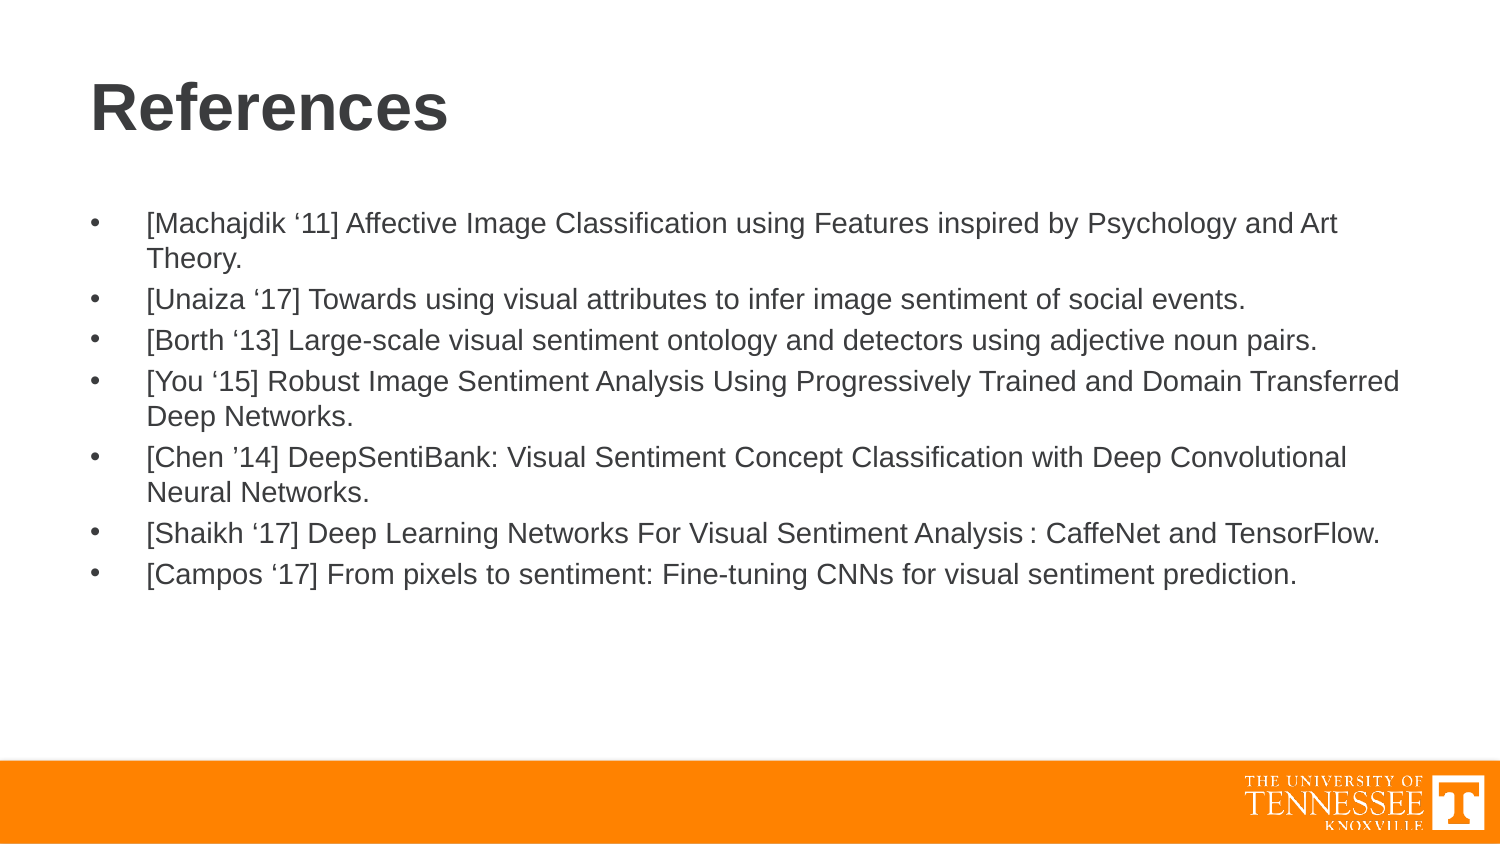

# References
[Machajdik ‘11] Affective Image Classification using Features inspired by Psychology and Art Theory.
[Unaiza ‘17] Towards using visual attributes to infer image sentiment of social events.
[Borth ‘13] Large-scale visual sentiment ontology and detectors using adjective noun pairs.
[You ‘15] Robust Image Sentiment Analysis Using Progressively Trained and Domain Transferred Deep Networks.
[Chen ’14] DeepSentiBank: Visual Sentiment Concept Classification with Deep Convolutional Neural Networks.
[Shaikh ‘17] Deep Learning Networks For Visual Sentiment Analysis : CaffeNet and TensorFlow.
[Campos ‘17] From pixels to sentiment: Fine-tuning CNNs for visual sentiment prediction.